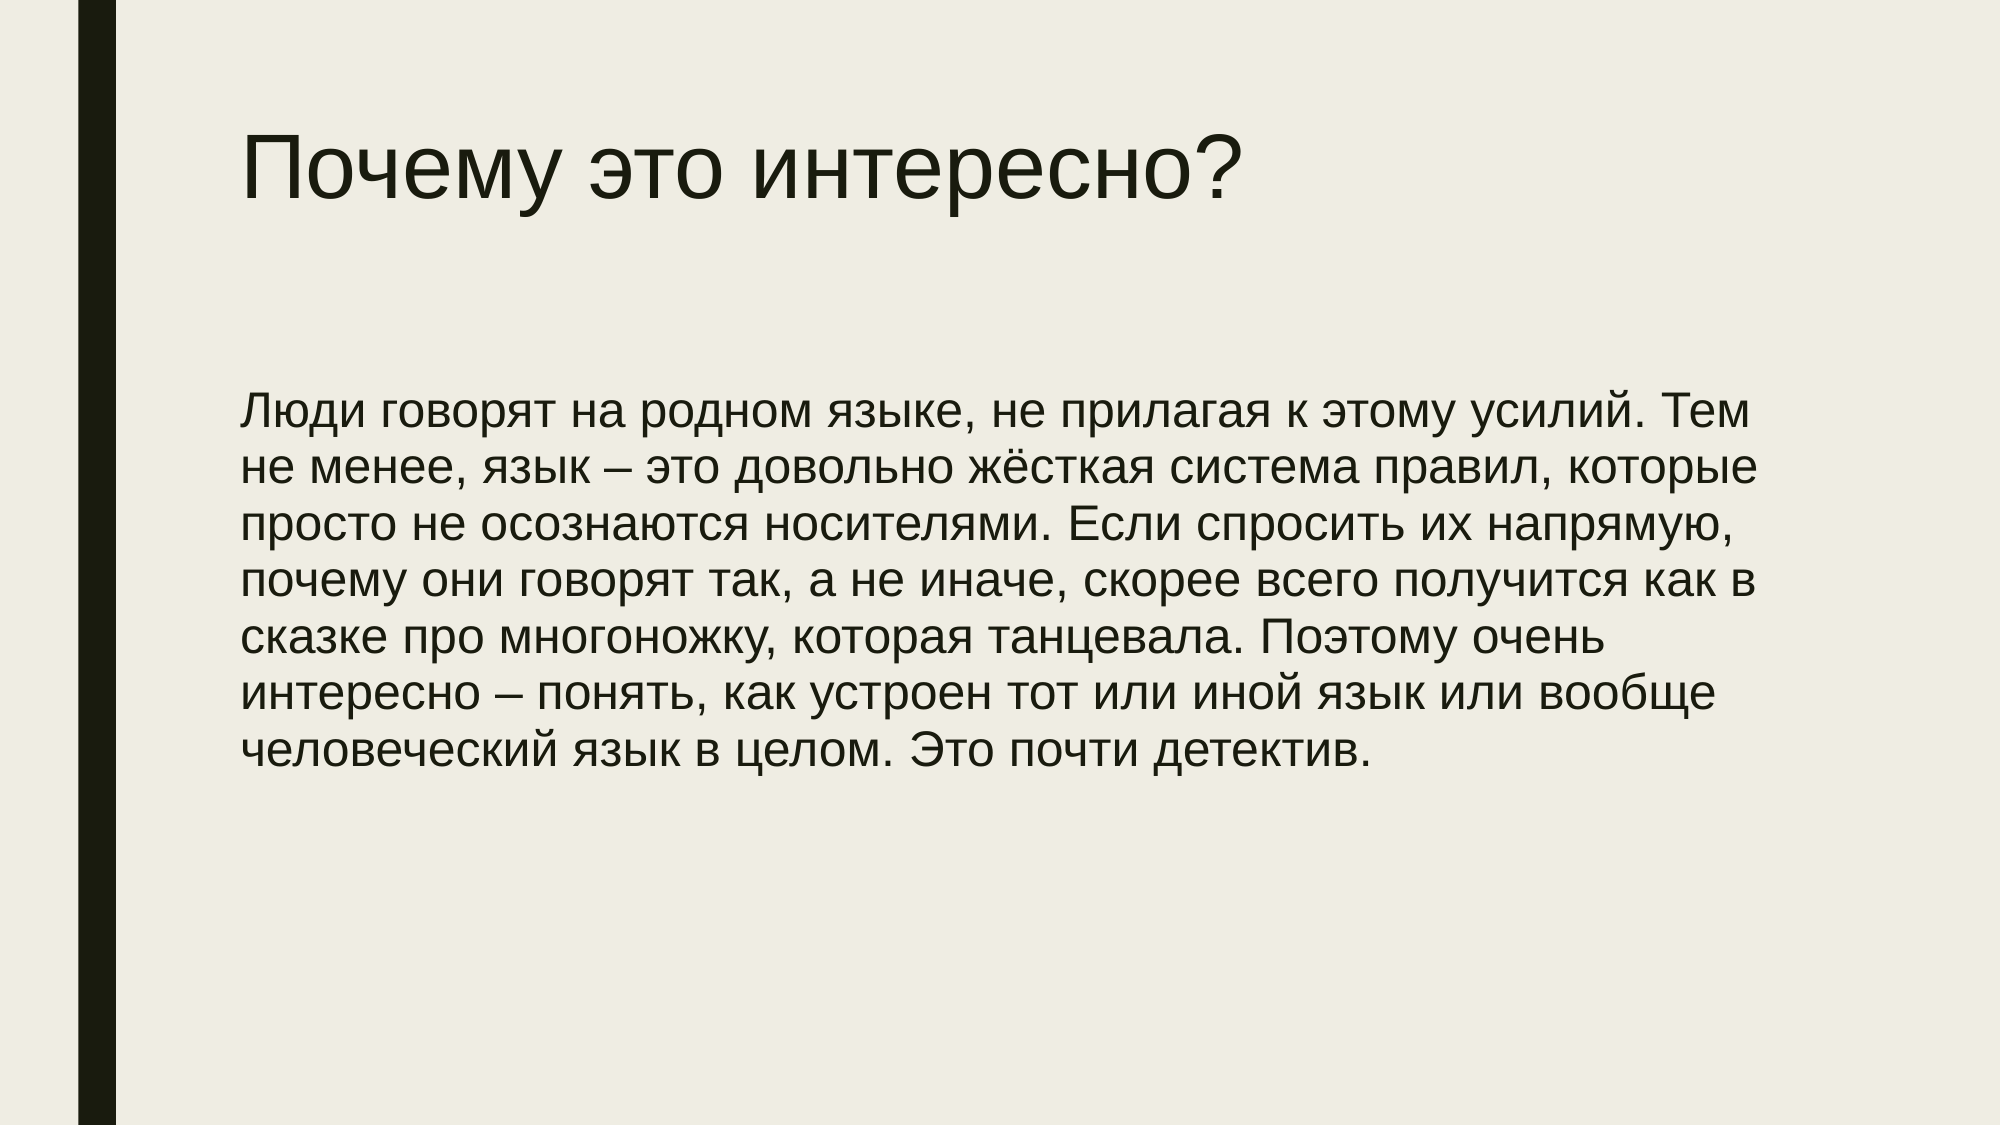

# Почему это интересно?
Люди говорят на родном языке, не прилагая к этому усилий. Тем не менее, язык – это довольно жёсткая система правил, которые просто не осознаются носителями. Если спросить их напрямую, почему они говорят так, а не иначе, скорее всего получится как в сказке про многоножку, которая танцевала. Поэтому очень интересно – понять, как устроен тот или иной язык или вообще человеческий язык в целом. Это почти детектив.